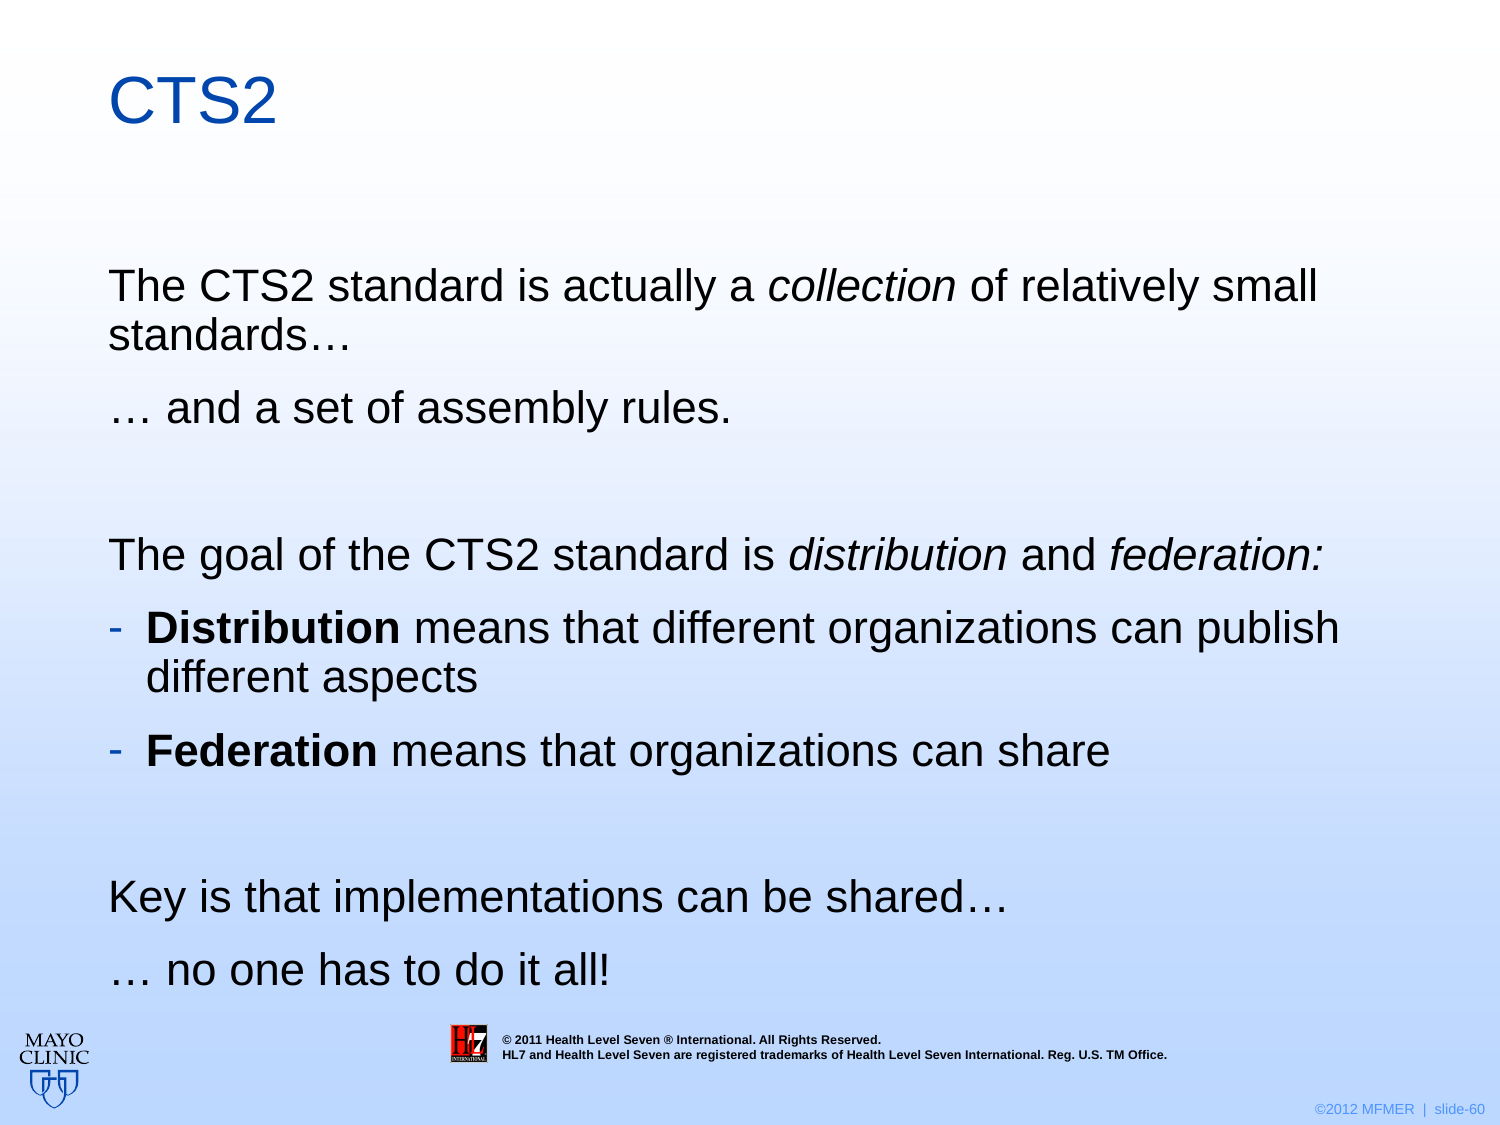

# CTS2
The CTS2 standard is actually a collection of relatively small standards…
… and a set of assembly rules.

The goal of the CTS2 standard is distribution and federation:
Distribution means that different organizations can publish different aspects
Federation means that organizations can share

Key is that implementations can be shared…
… no one has to do it all!